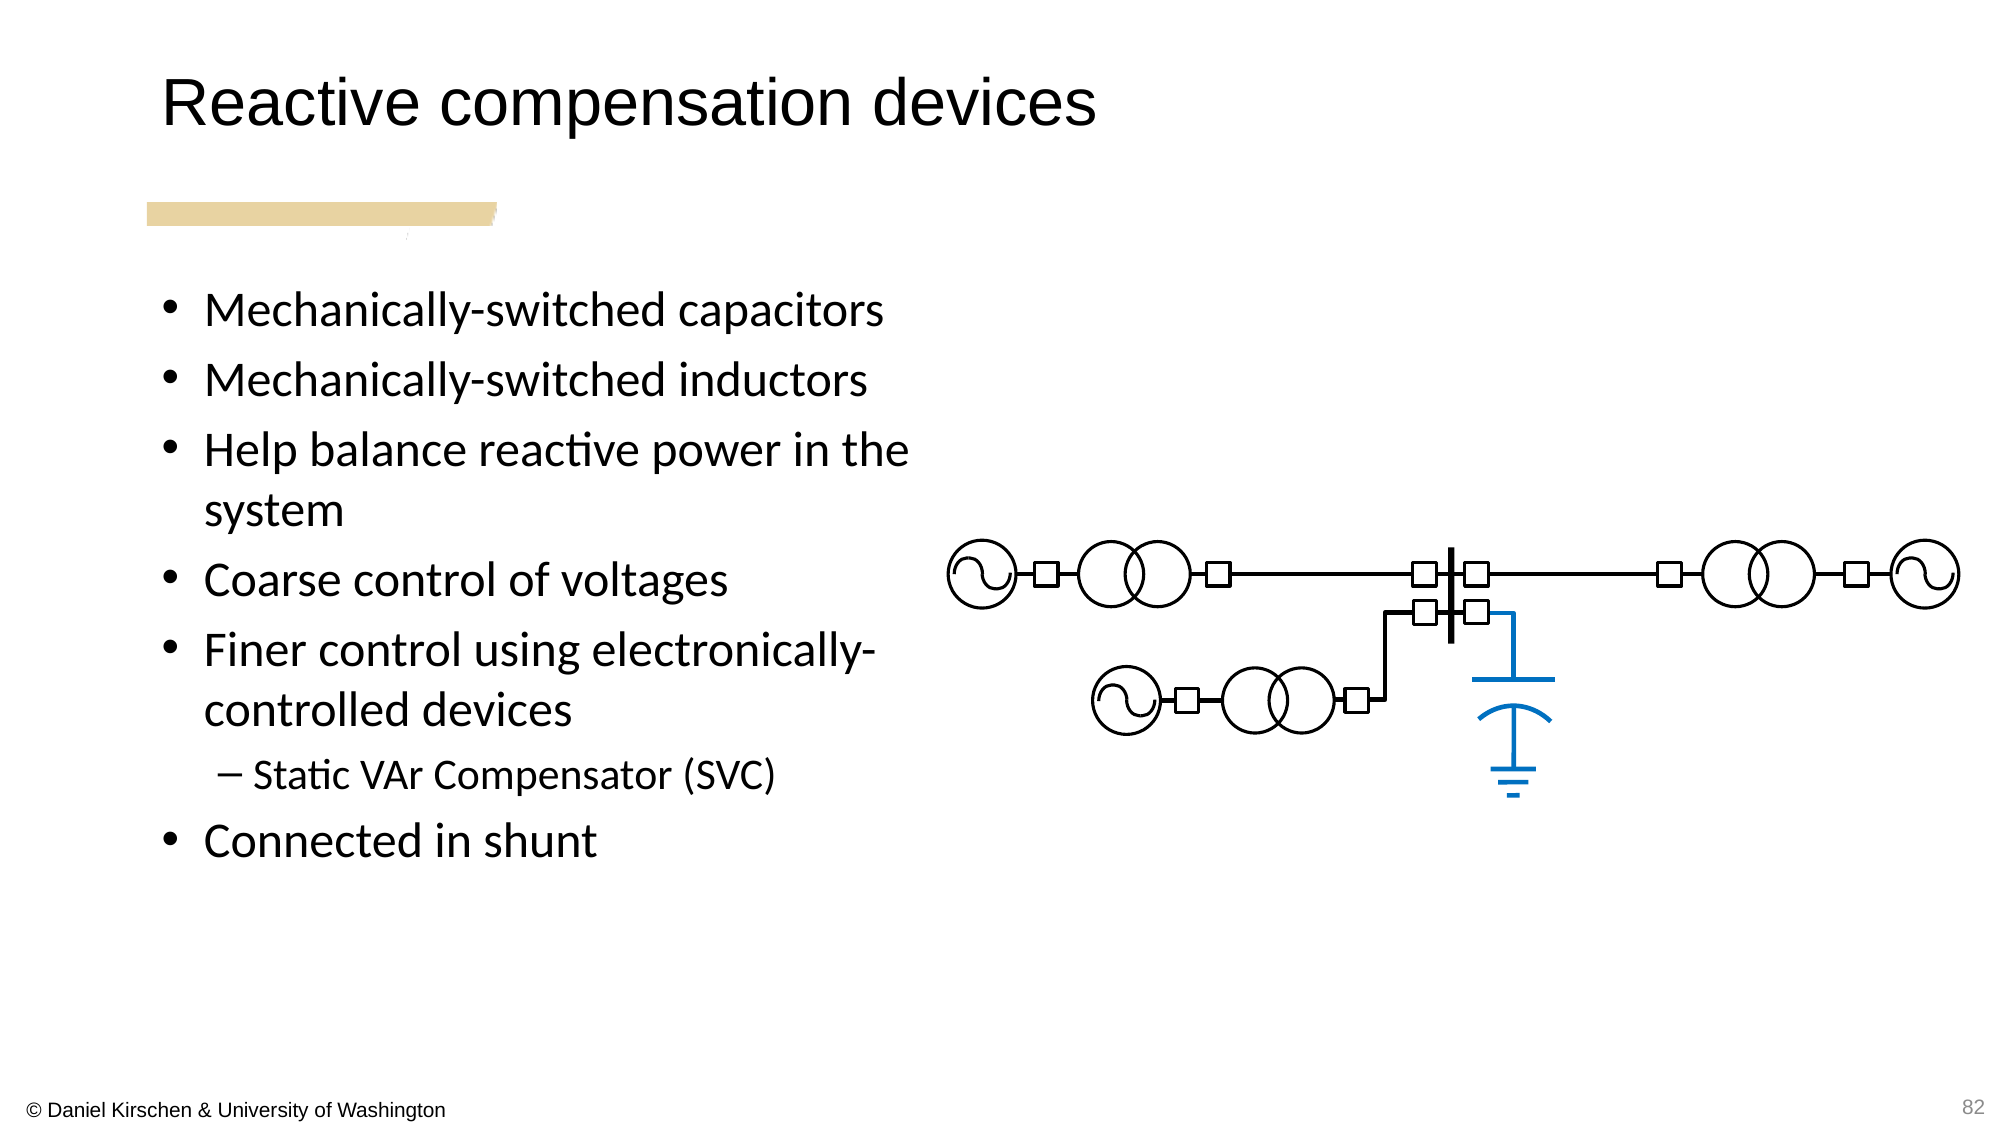

Reactive compensation devices
Mechanically-switched capacitors
Mechanically-switched inductors
Help balance reactive power in the system
Coarse control of voltages
Finer control using electronically-controlled devices
Static VAr Compensator (SVC)
Connected in shunt

82